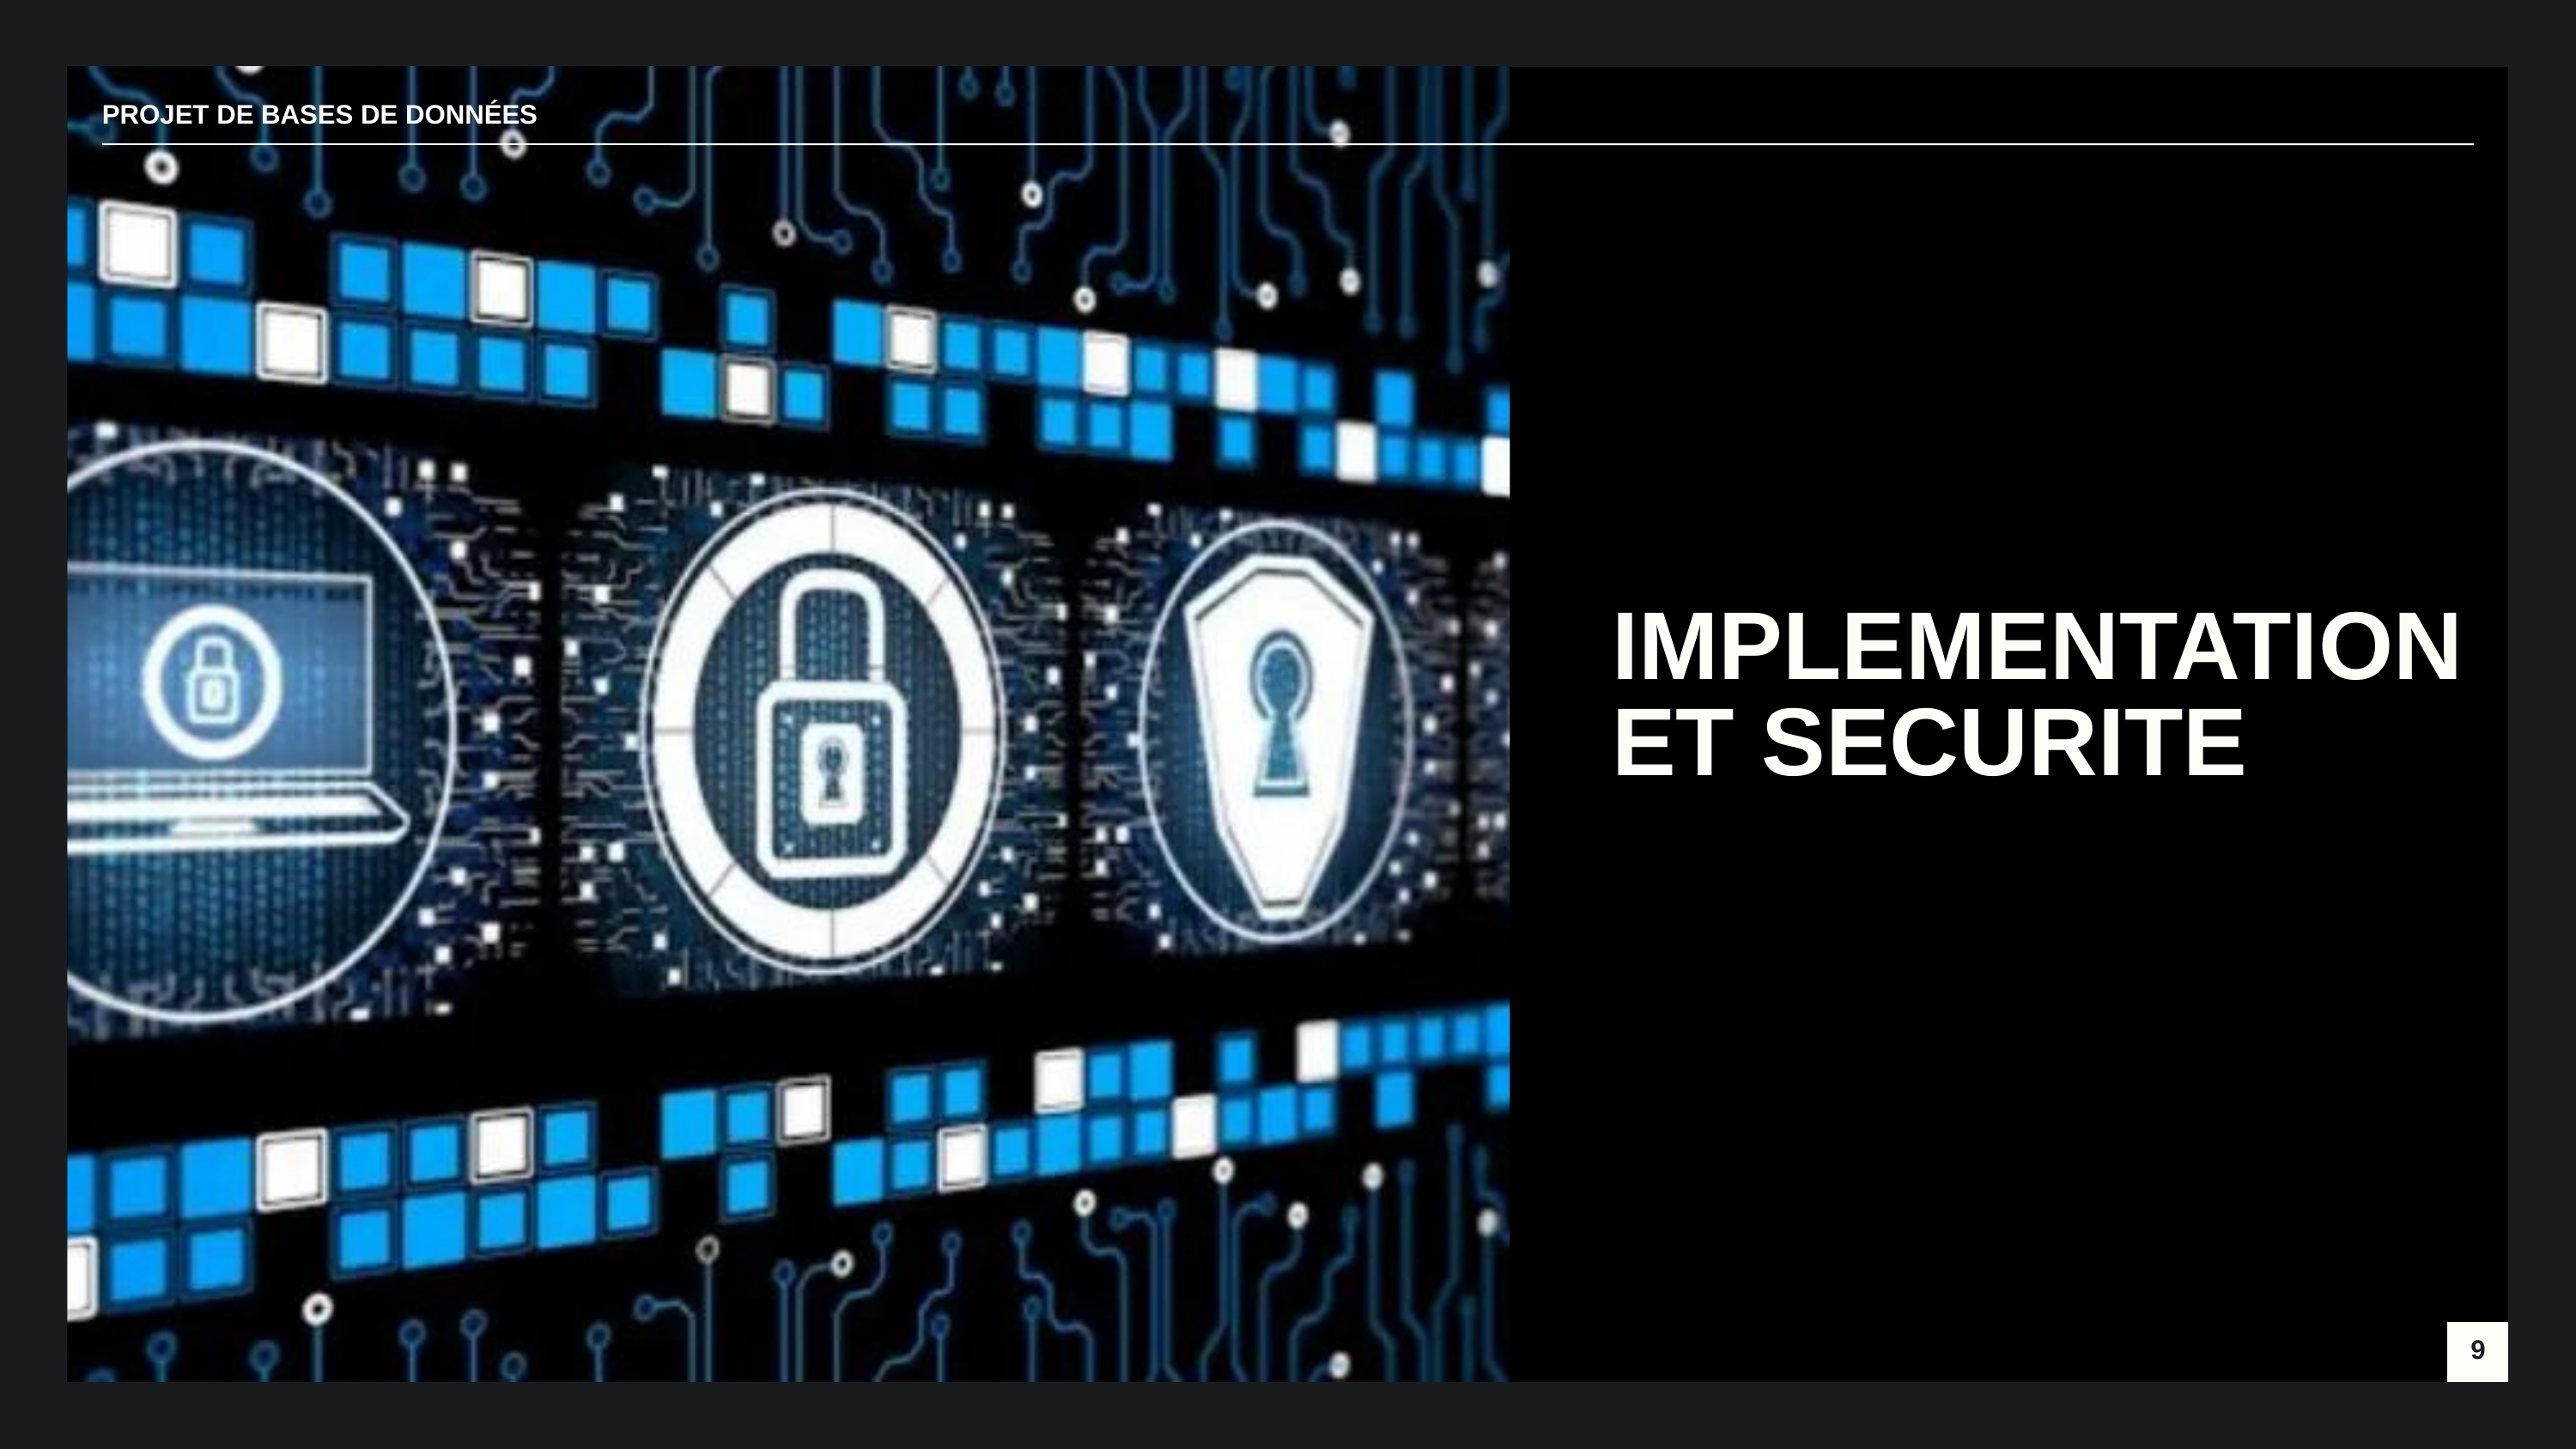

PROJET DE BASES DE DONNÉES

IMPLEMENTATION ET SECURITE

9